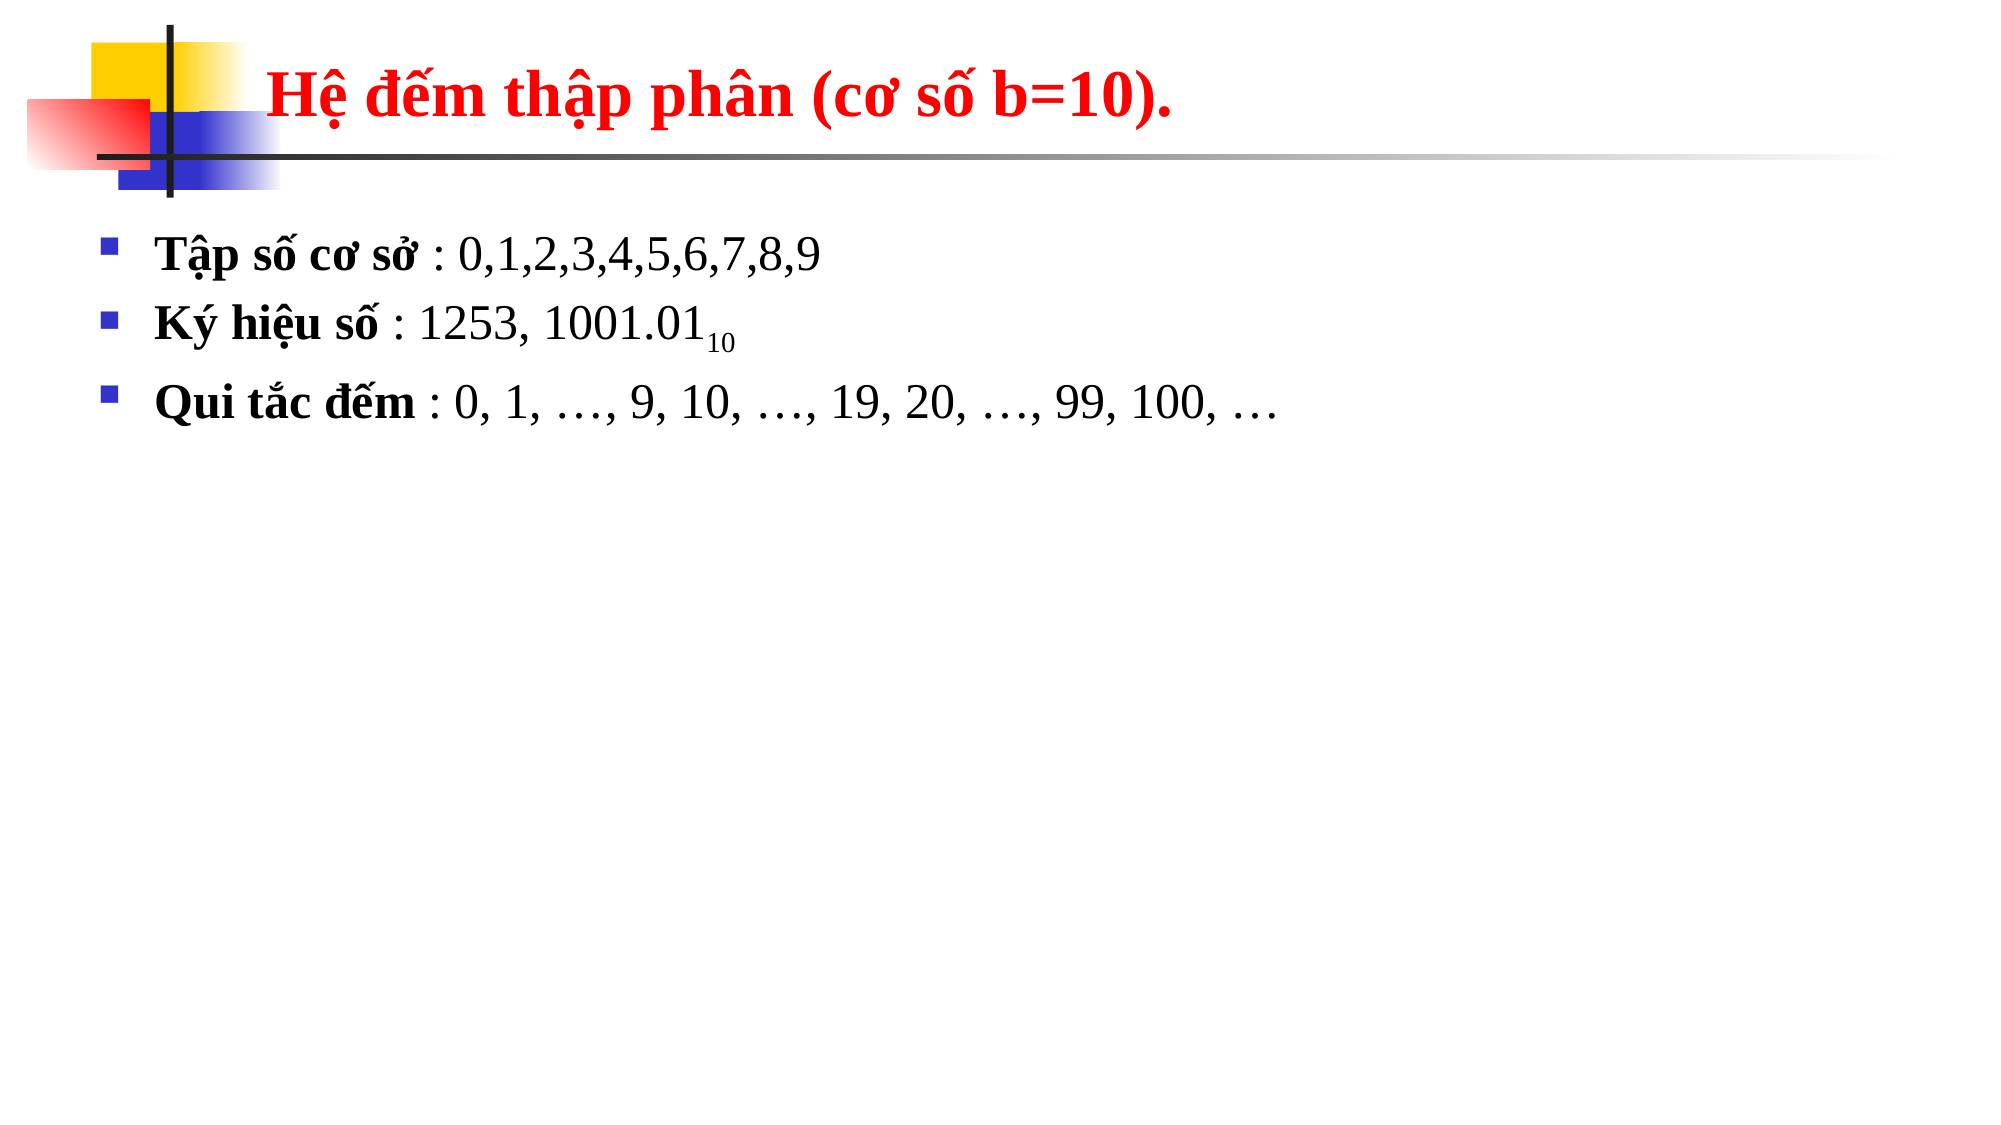

# Hệ đếm thập phân (cơ số b=10).
Tập số cơ sở : 0,1,2,3,4,5,6,7,8,9
Ký hiệu số : 1253, 1001.0110
Qui tắc đếm : 0, 1, …, 9, 10, …, 19, 20, …, 99, 100, …